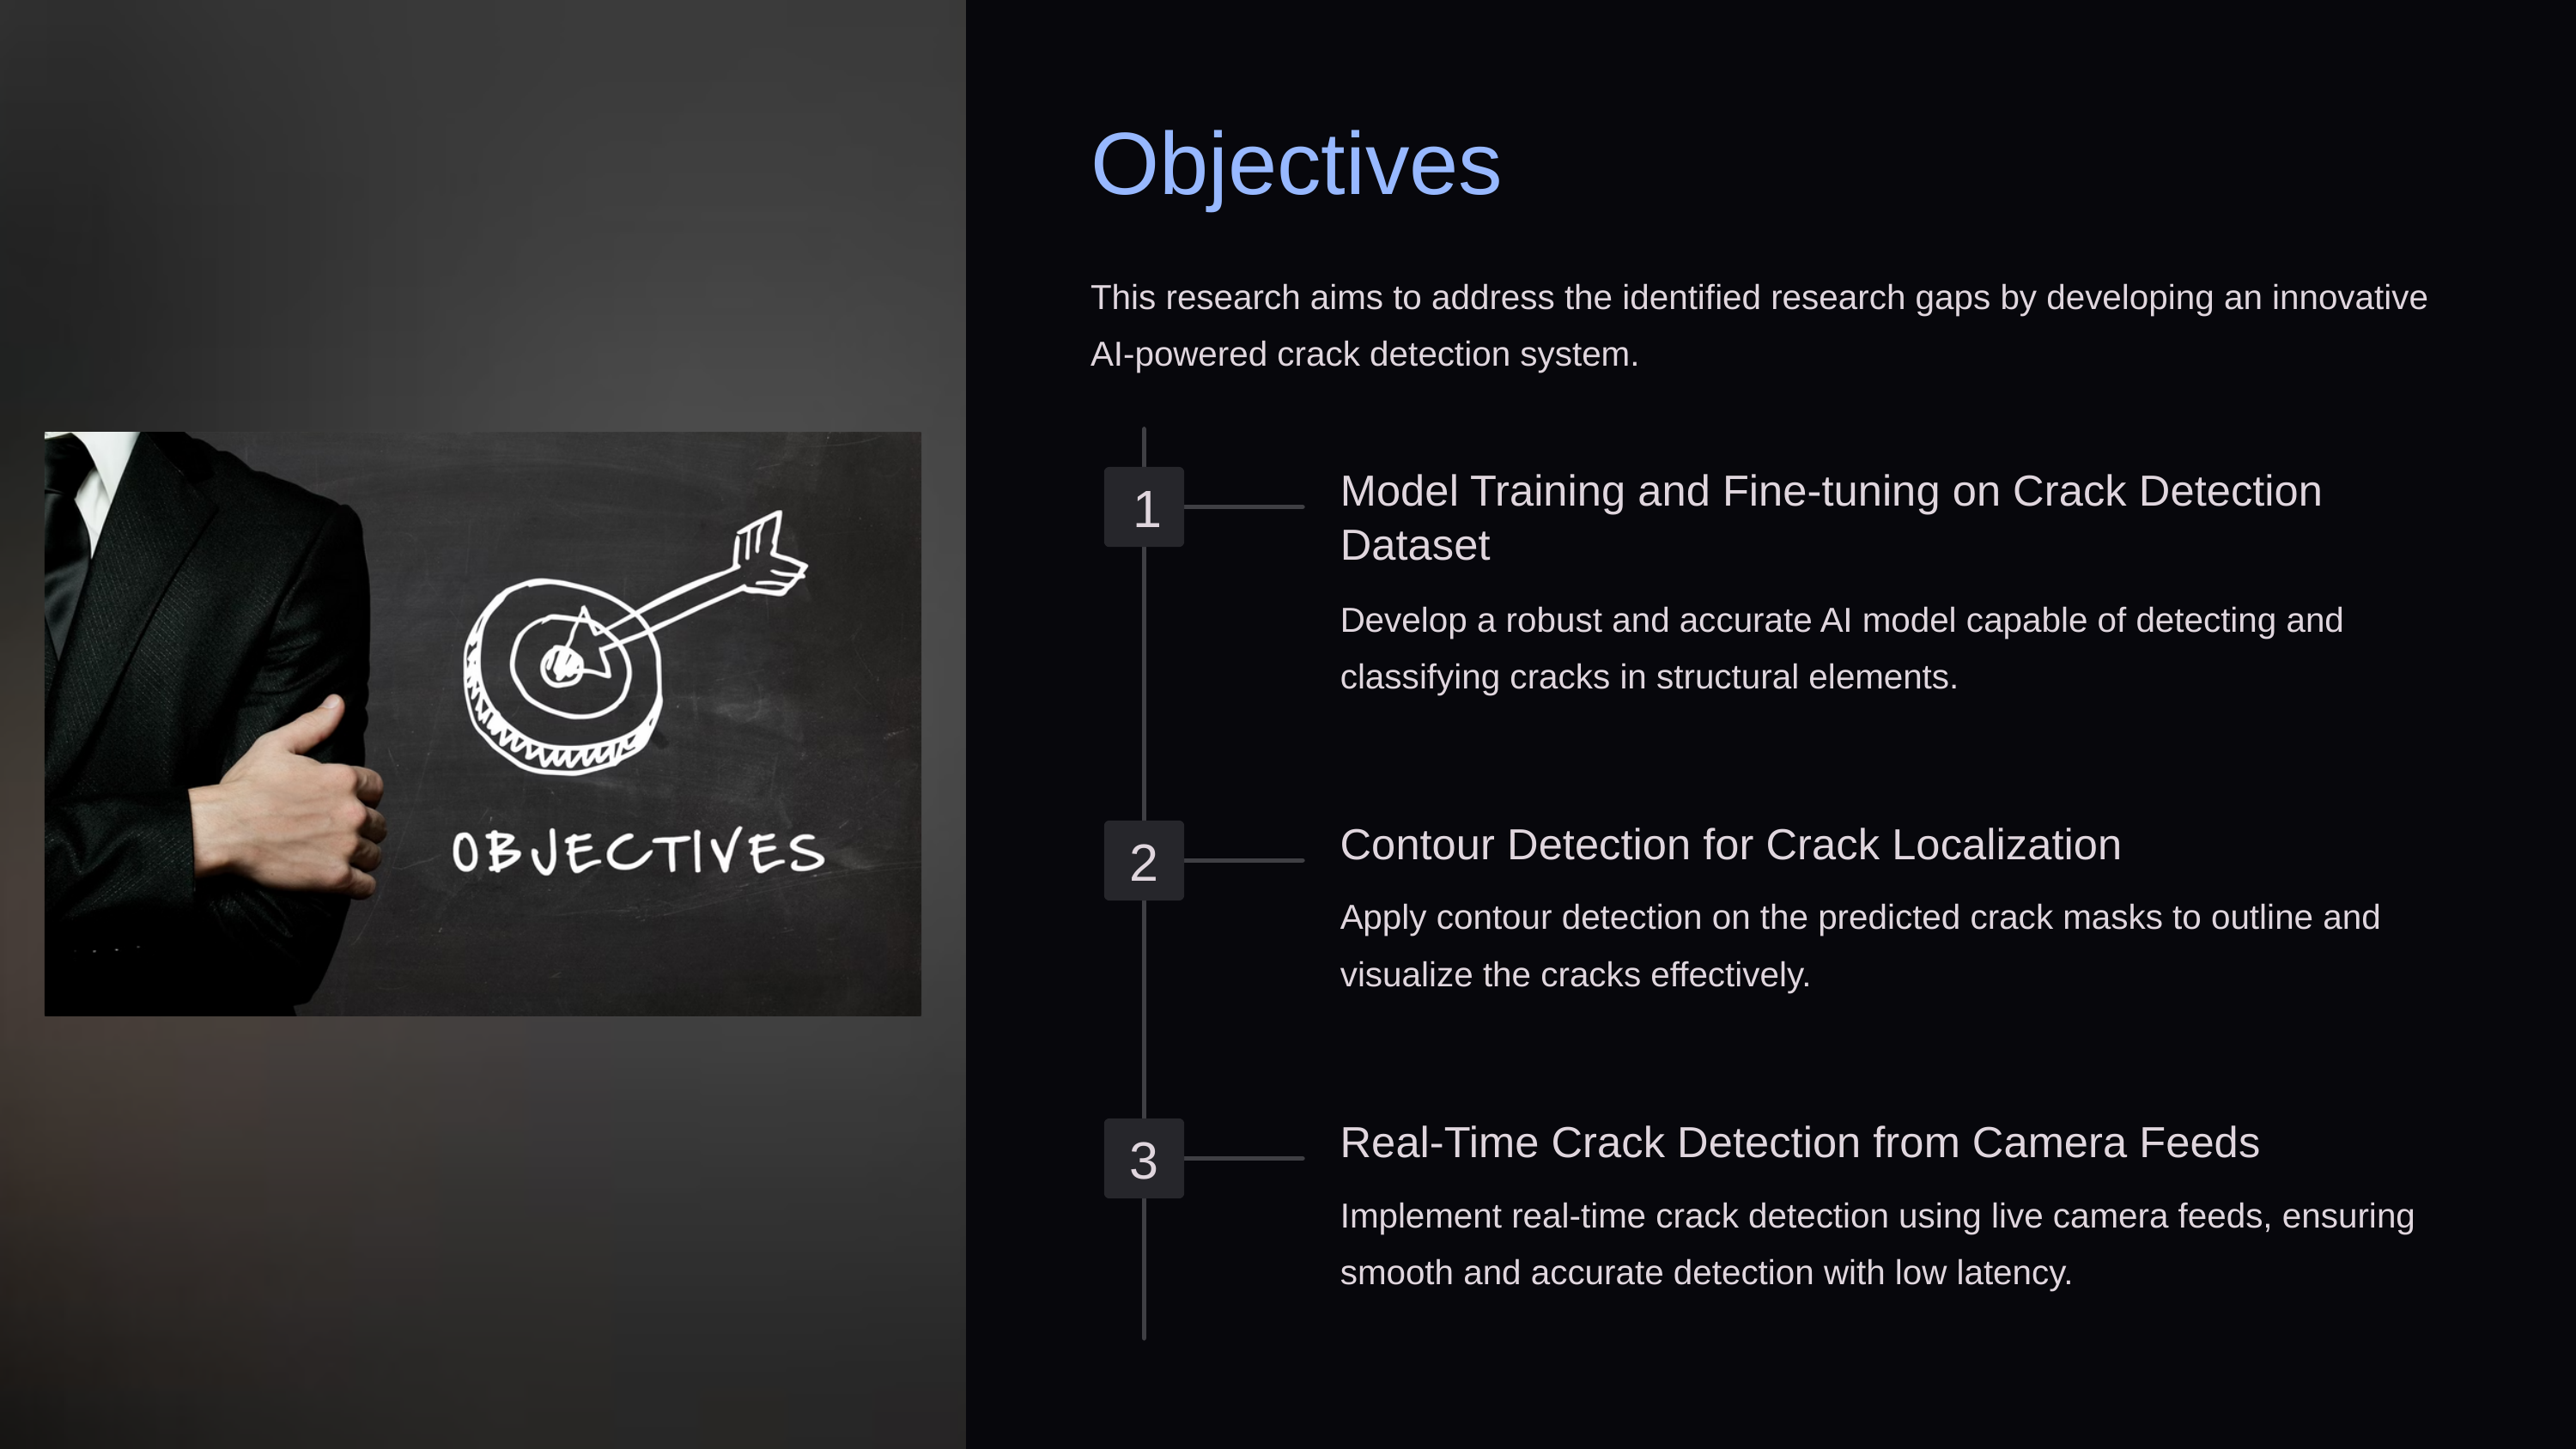

Objectives
This research aims to address the identified research gaps by developing an innovative AI-powered crack detection system.

Model Training and Fine-tuning on Crack Detection Dataset

1

Develop a robust and accurate AI model capable of detecting and classifying cracks in structural elements.
Contour Detection for Crack Localization

2

Apply contour detection on the predicted crack masks to outline and visualize the cracks effectively.
Real-Time Crack Detection from Camera Feeds

3

Implement real-time crack detection using live camera feeds, ensuring smooth and accurate detection with low latency.